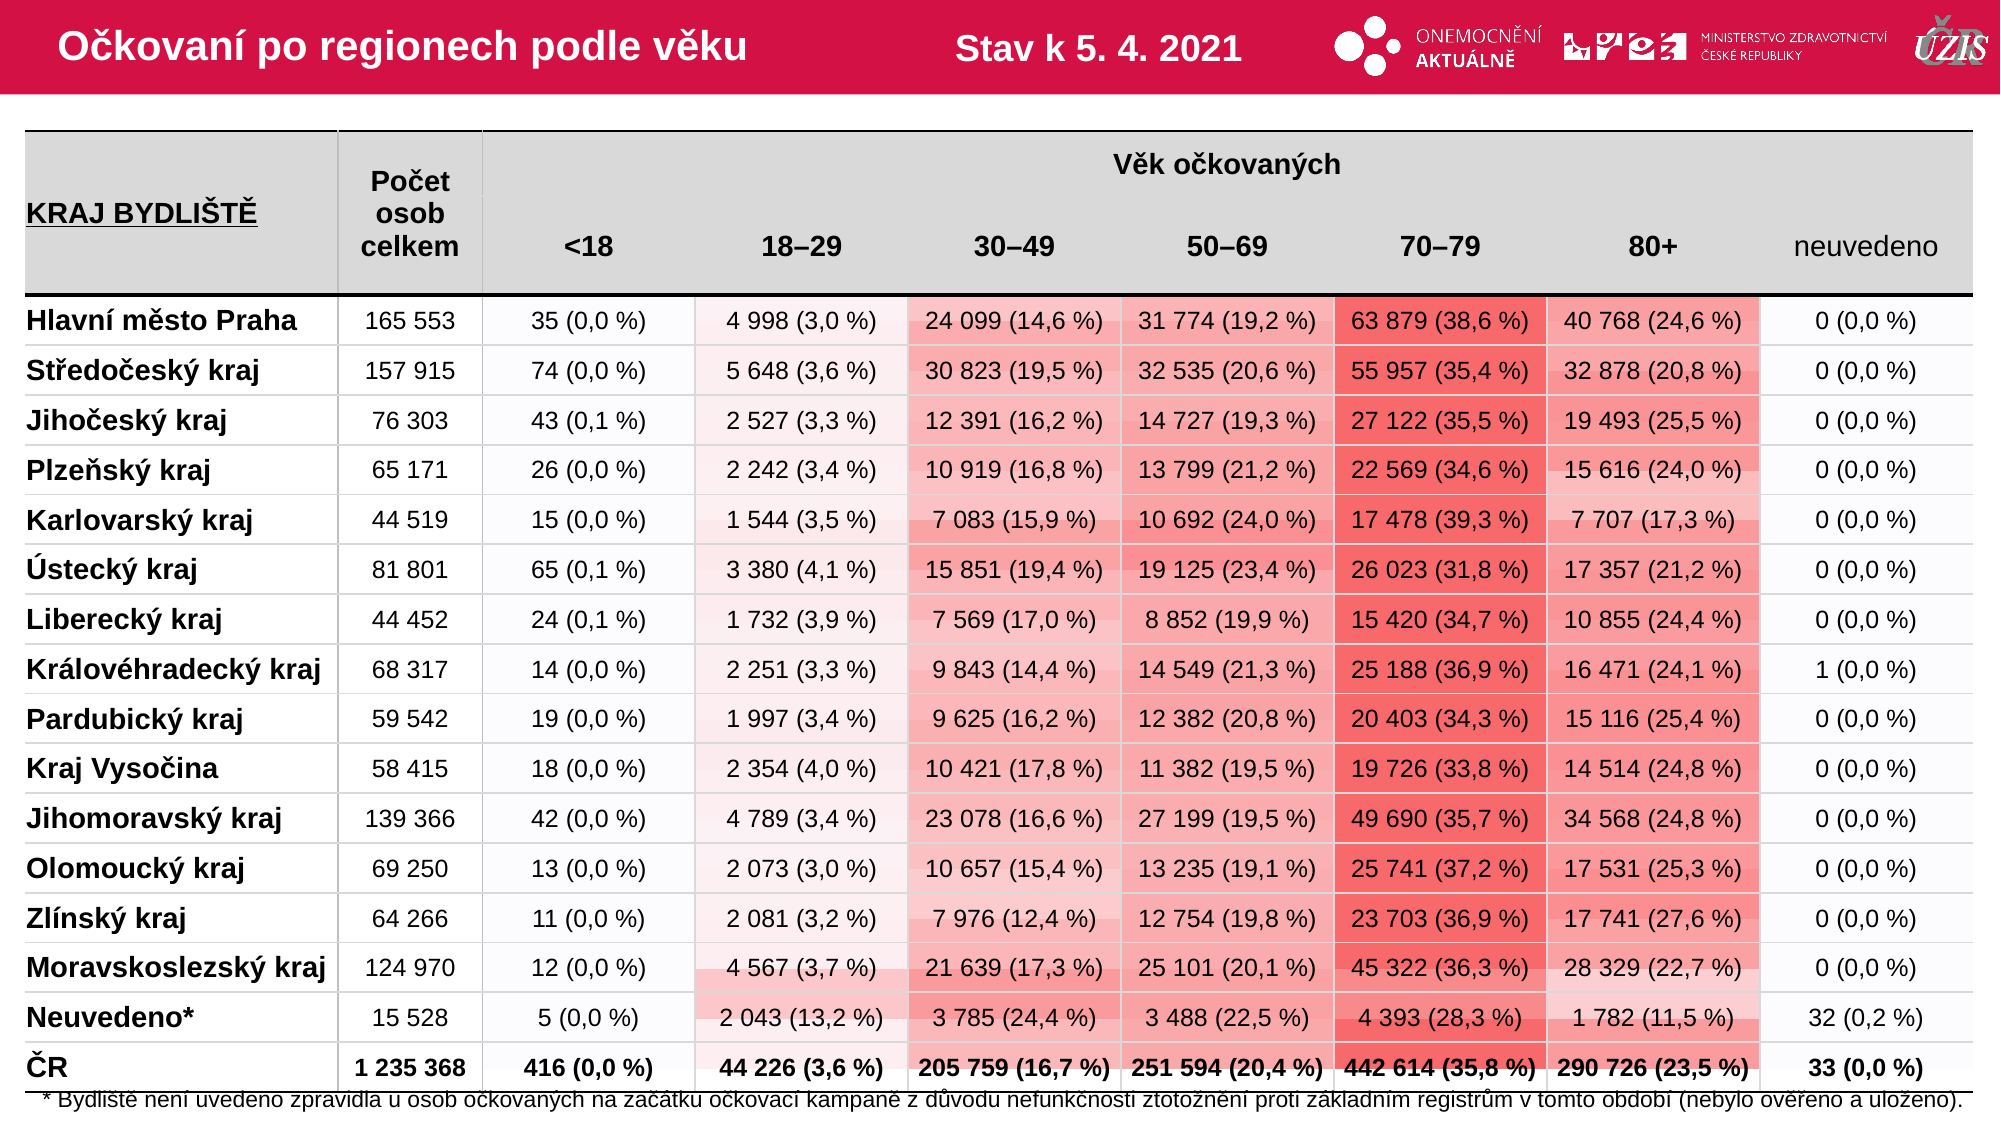

# Očkovaní po regionech podle věku
Stav k 5. 4. 2021
| KRAJ BYDLIŠTĚ | Počet osob celkem | Věk očkovaných |  |  |  |  |  |  |
| --- | --- | --- | --- | --- | --- | --- | --- | --- |
|  |  | <18 | 18–29 | 30–49 | 50–69 | 70–79 | 80+ | neuvedeno |
| Hlavní město Praha | 165 553 | 35 (0,0 %) | 4 998 (3,0 %) | 24 099 (14,6 %) | 31 774 (19,2 %) | 63 879 (38,6 %) | 40 768 (24,6 %) | 0 (0,0 %) |
| Středočeský kraj | 157 915 | 74 (0,0 %) | 5 648 (3,6 %) | 30 823 (19,5 %) | 32 535 (20,6 %) | 55 957 (35,4 %) | 32 878 (20,8 %) | 0 (0,0 %) |
| Jihočeský kraj | 76 303 | 43 (0,1 %) | 2 527 (3,3 %) | 12 391 (16,2 %) | 14 727 (19,3 %) | 27 122 (35,5 %) | 19 493 (25,5 %) | 0 (0,0 %) |
| Plzeňský kraj | 65 171 | 26 (0,0 %) | 2 242 (3,4 %) | 10 919 (16,8 %) | 13 799 (21,2 %) | 22 569 (34,6 %) | 15 616 (24,0 %) | 0 (0,0 %) |
| Karlovarský kraj | 44 519 | 15 (0,0 %) | 1 544 (3,5 %) | 7 083 (15,9 %) | 10 692 (24,0 %) | 17 478 (39,3 %) | 7 707 (17,3 %) | 0 (0,0 %) |
| Ústecký kraj | 81 801 | 65 (0,1 %) | 3 380 (4,1 %) | 15 851 (19,4 %) | 19 125 (23,4 %) | 26 023 (31,8 %) | 17 357 (21,2 %) | 0 (0,0 %) |
| Liberecký kraj | 44 452 | 24 (0,1 %) | 1 732 (3,9 %) | 7 569 (17,0 %) | 8 852 (19,9 %) | 15 420 (34,7 %) | 10 855 (24,4 %) | 0 (0,0 %) |
| Královéhradecký kraj | 68 317 | 14 (0,0 %) | 2 251 (3,3 %) | 9 843 (14,4 %) | 14 549 (21,3 %) | 25 188 (36,9 %) | 16 471 (24,1 %) | 1 (0,0 %) |
| Pardubický kraj | 59 542 | 19 (0,0 %) | 1 997 (3,4 %) | 9 625 (16,2 %) | 12 382 (20,8 %) | 20 403 (34,3 %) | 15 116 (25,4 %) | 0 (0,0 %) |
| Kraj Vysočina | 58 415 | 18 (0,0 %) | 2 354 (4,0 %) | 10 421 (17,8 %) | 11 382 (19,5 %) | 19 726 (33,8 %) | 14 514 (24,8 %) | 0 (0,0 %) |
| Jihomoravský kraj | 139 366 | 42 (0,0 %) | 4 789 (3,4 %) | 23 078 (16,6 %) | 27 199 (19,5 %) | 49 690 (35,7 %) | 34 568 (24,8 %) | 0 (0,0 %) |
| Olomoucký kraj | 69 250 | 13 (0,0 %) | 2 073 (3,0 %) | 10 657 (15,4 %) | 13 235 (19,1 %) | 25 741 (37,2 %) | 17 531 (25,3 %) | 0 (0,0 %) |
| Zlínský kraj | 64 266 | 11 (0,0 %) | 2 081 (3,2 %) | 7 976 (12,4 %) | 12 754 (19,8 %) | 23 703 (36,9 %) | 17 741 (27,6 %) | 0 (0,0 %) |
| Moravskoslezský kraj | 124 970 | 12 (0,0 %) | 4 567 (3,7 %) | 21 639 (17,3 %) | 25 101 (20,1 %) | 45 322 (36,3 %) | 28 329 (22,7 %) | 0 (0,0 %) |
| Neuvedeno\* | 15 528 | 5 (0,0 %) | 2 043 (13,2 %) | 3 785 (24,4 %) | 3 488 (22,5 %) | 4 393 (28,3 %) | 1 782 (11,5 %) | 32 (0,2 %) |
| ČR | 1 235 368 | 416 (0,0 %) | 44 226 (3,6 %) | 205 759 (16,7 %) | 251 594 (20,4 %) | 442 614 (35,8 %) | 290 726 (23,5 %) | 33 (0,0 %) |
|  |  |  |  |  |  |  |
| --- | --- | --- | --- | --- | --- | --- |
|  |  |  |  |  |  |  |
|  |  |  |  |  |  |  |
|  |  |  |  |  |  |  |
|  |  |  |  |  |  |  |
|  |  |  |  |  |  |  |
|  |  |  |  |  |  |  |
|  |  |  |  |  |  |  |
|  |  |  |  |  |  |  |
|  |  |  |  |  |  |  |
|  |  |  |  |  |  |  |
|  |  |  |  |  |  |  |
|  |  |  |  |  |  |  |
|  |  |  |  |  |  |  |
|  |  |  |  |  |  |  |
|  |  |  |  |  |  |  |
* Bydliště není uvedeno zpravidla u osob očkovaných na začátku očkovací kampaně z důvodu nefunkčnosti ztotožnění proti základním registrům v tomto období (nebylo ověřeno a uloženo).